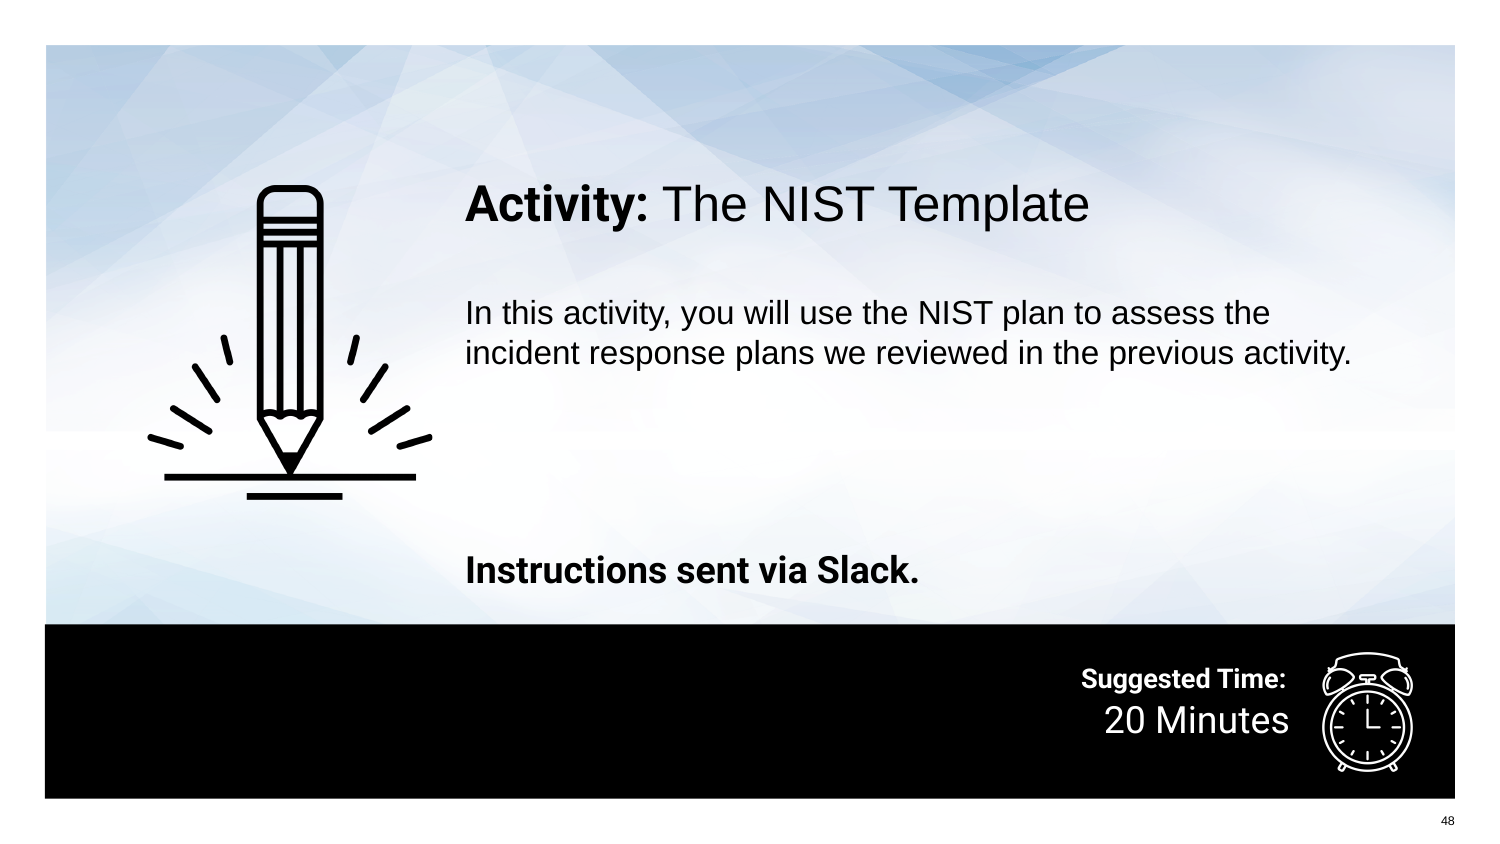

Activity: The NIST Template

In this activity, you will use the NIST plan to assess the incident response plans we reviewed in the previous activity.

Instructions sent via Slack.
# 20 Minutes

48